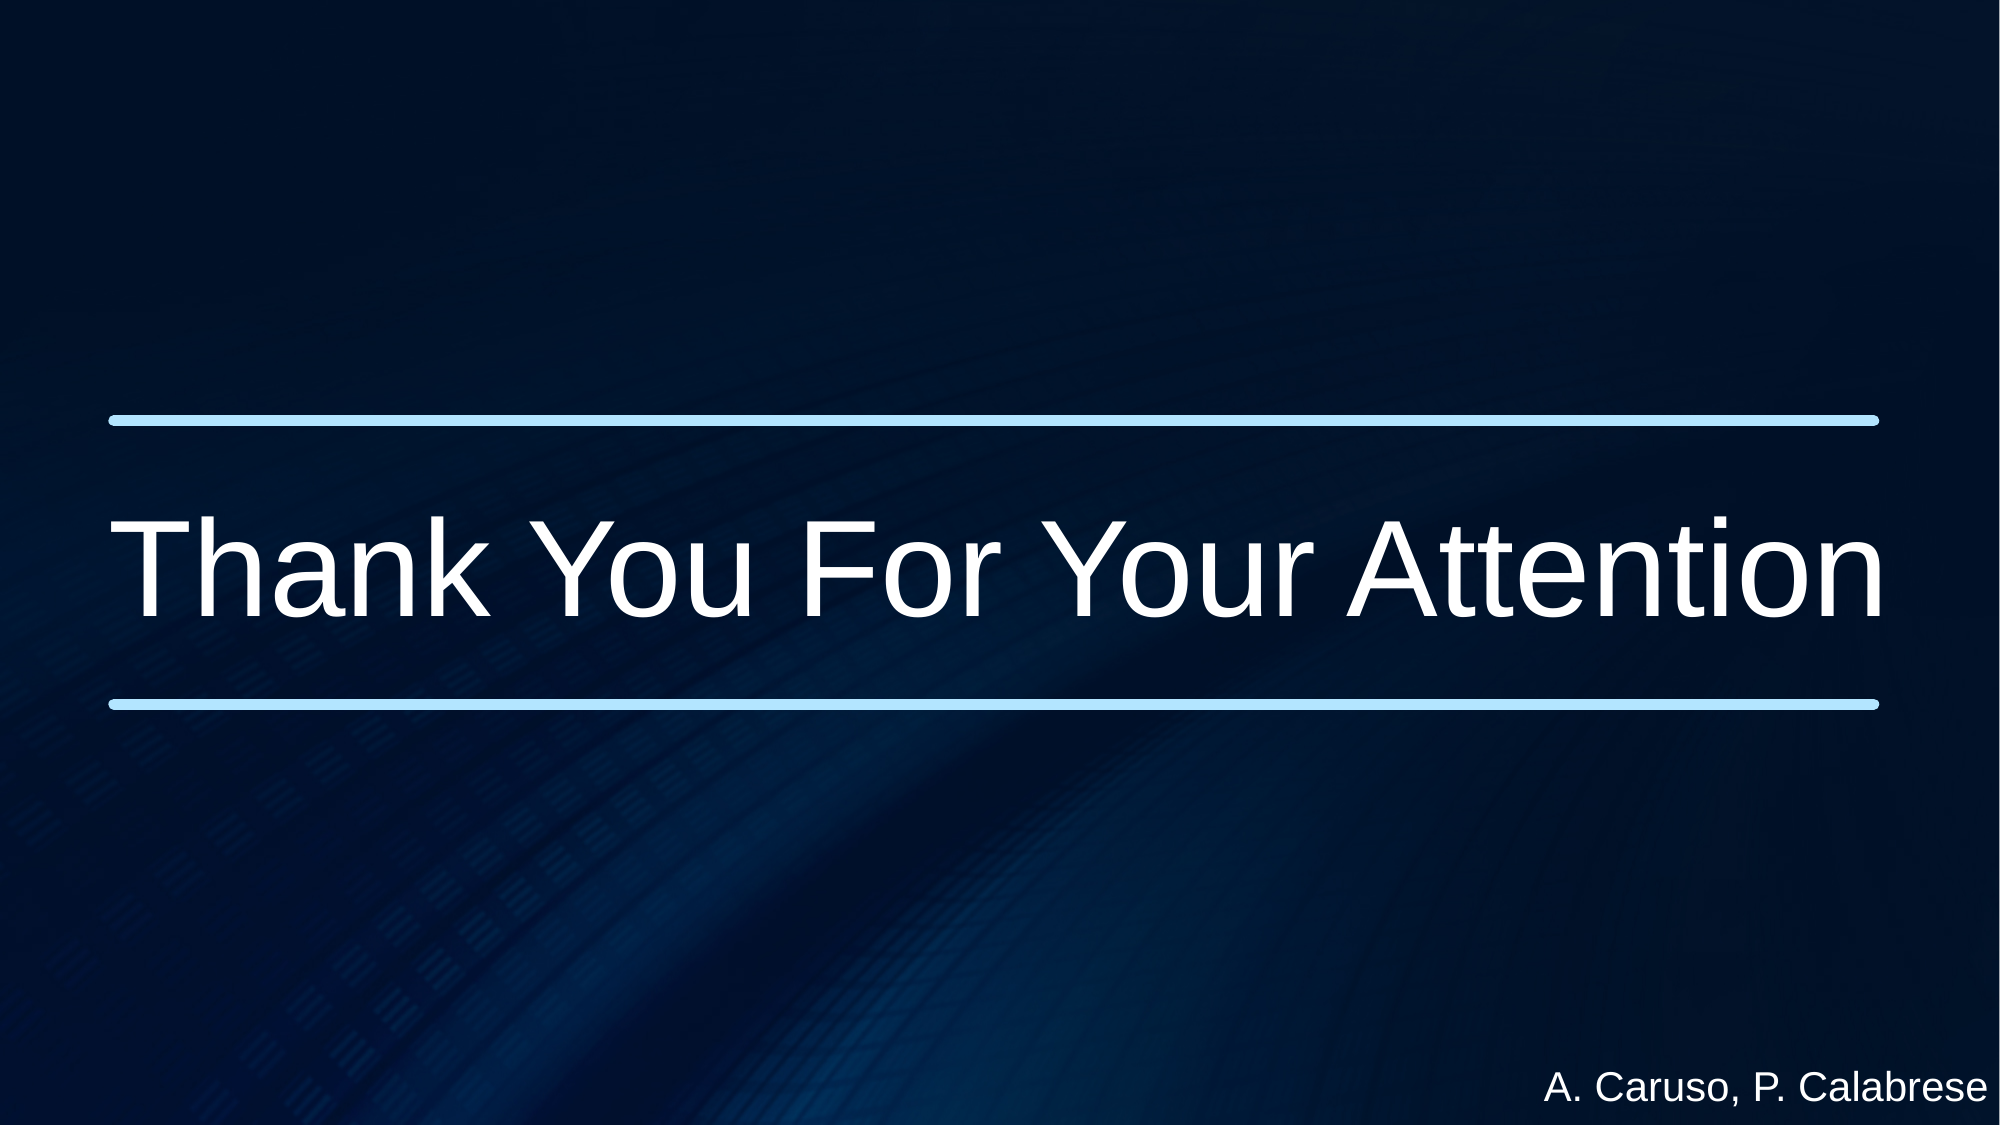

Thank You For Your Attention
A. Caruso, P. Calabrese